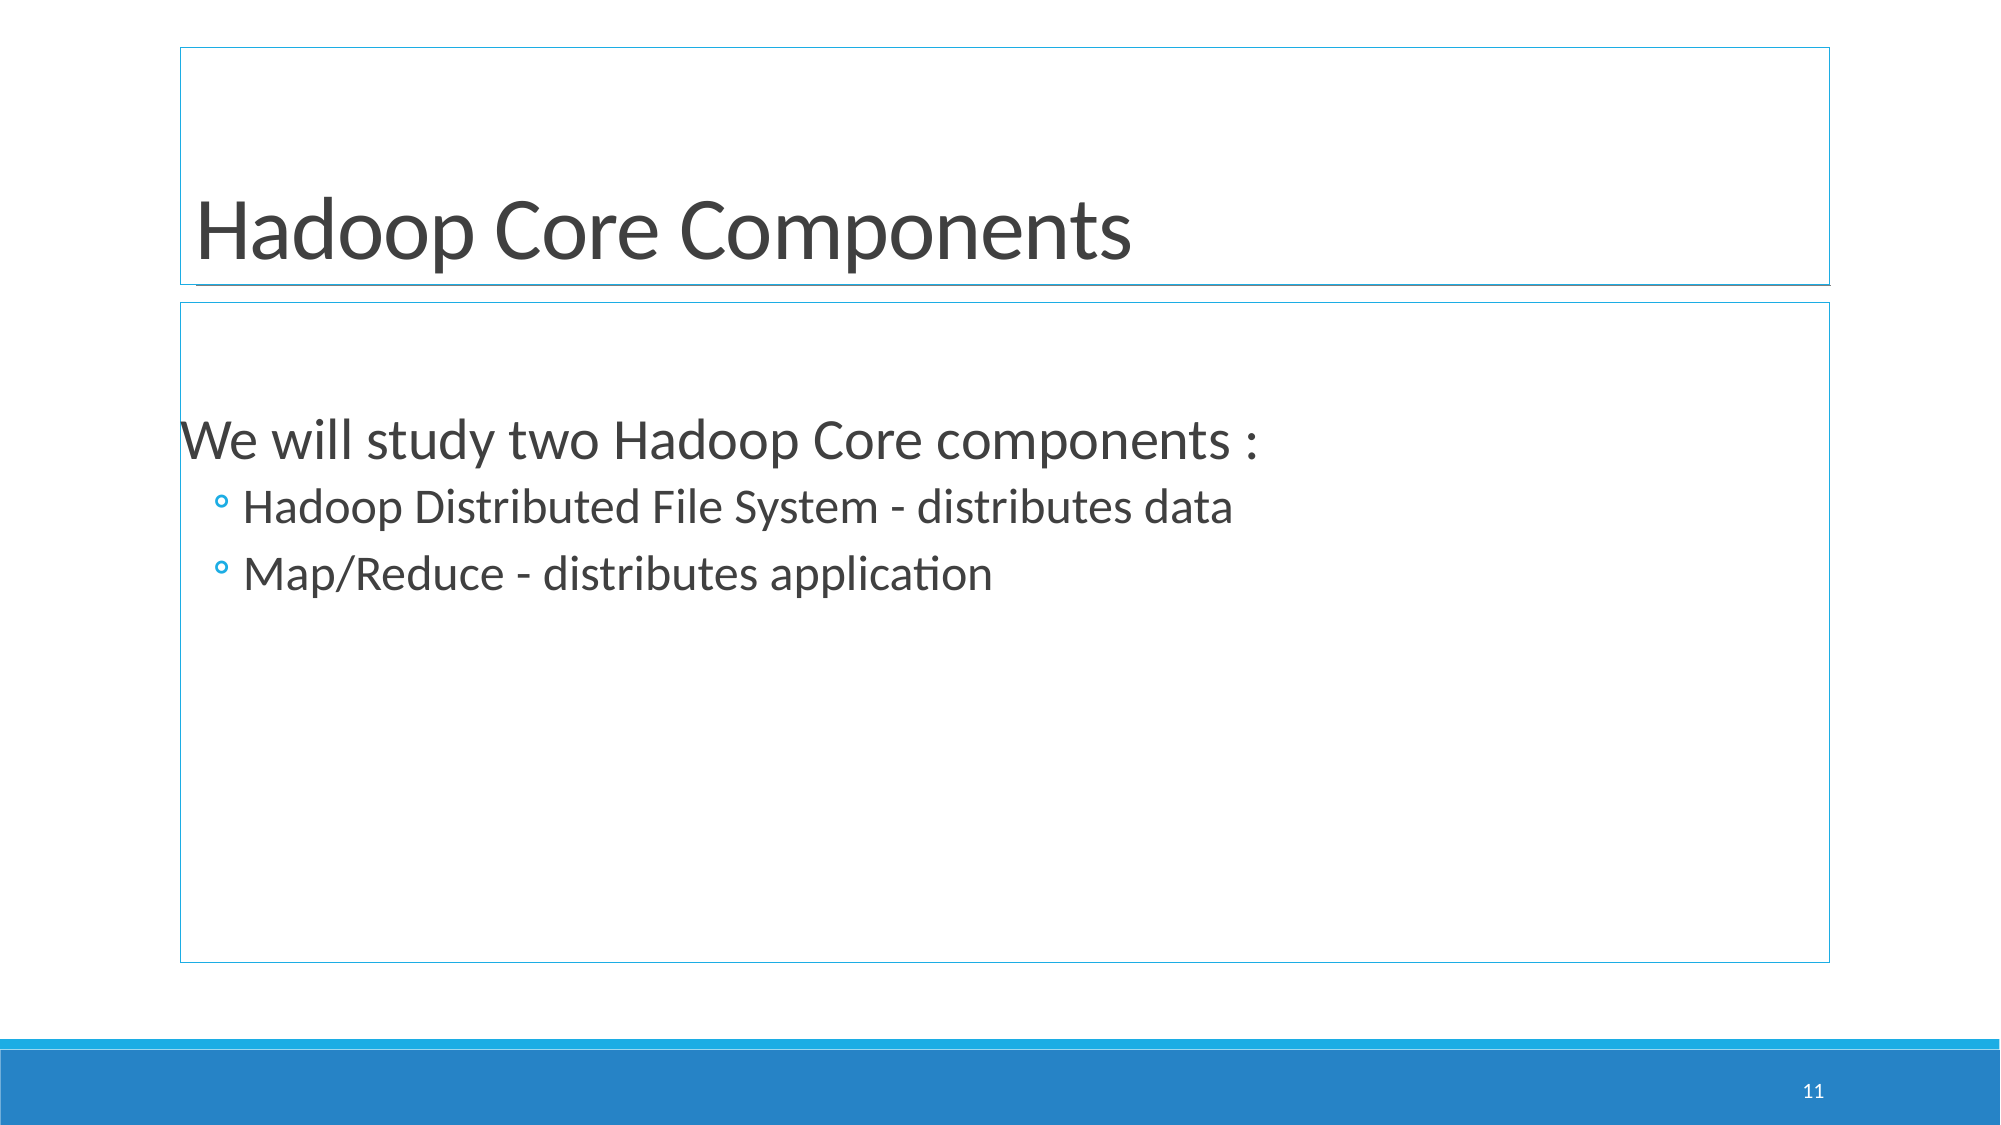

# Hadoop Core Components

We will study two Hadoop Core components :
Hadoop Distributed File System - distributes data
Map/Reduce - distributes application

11